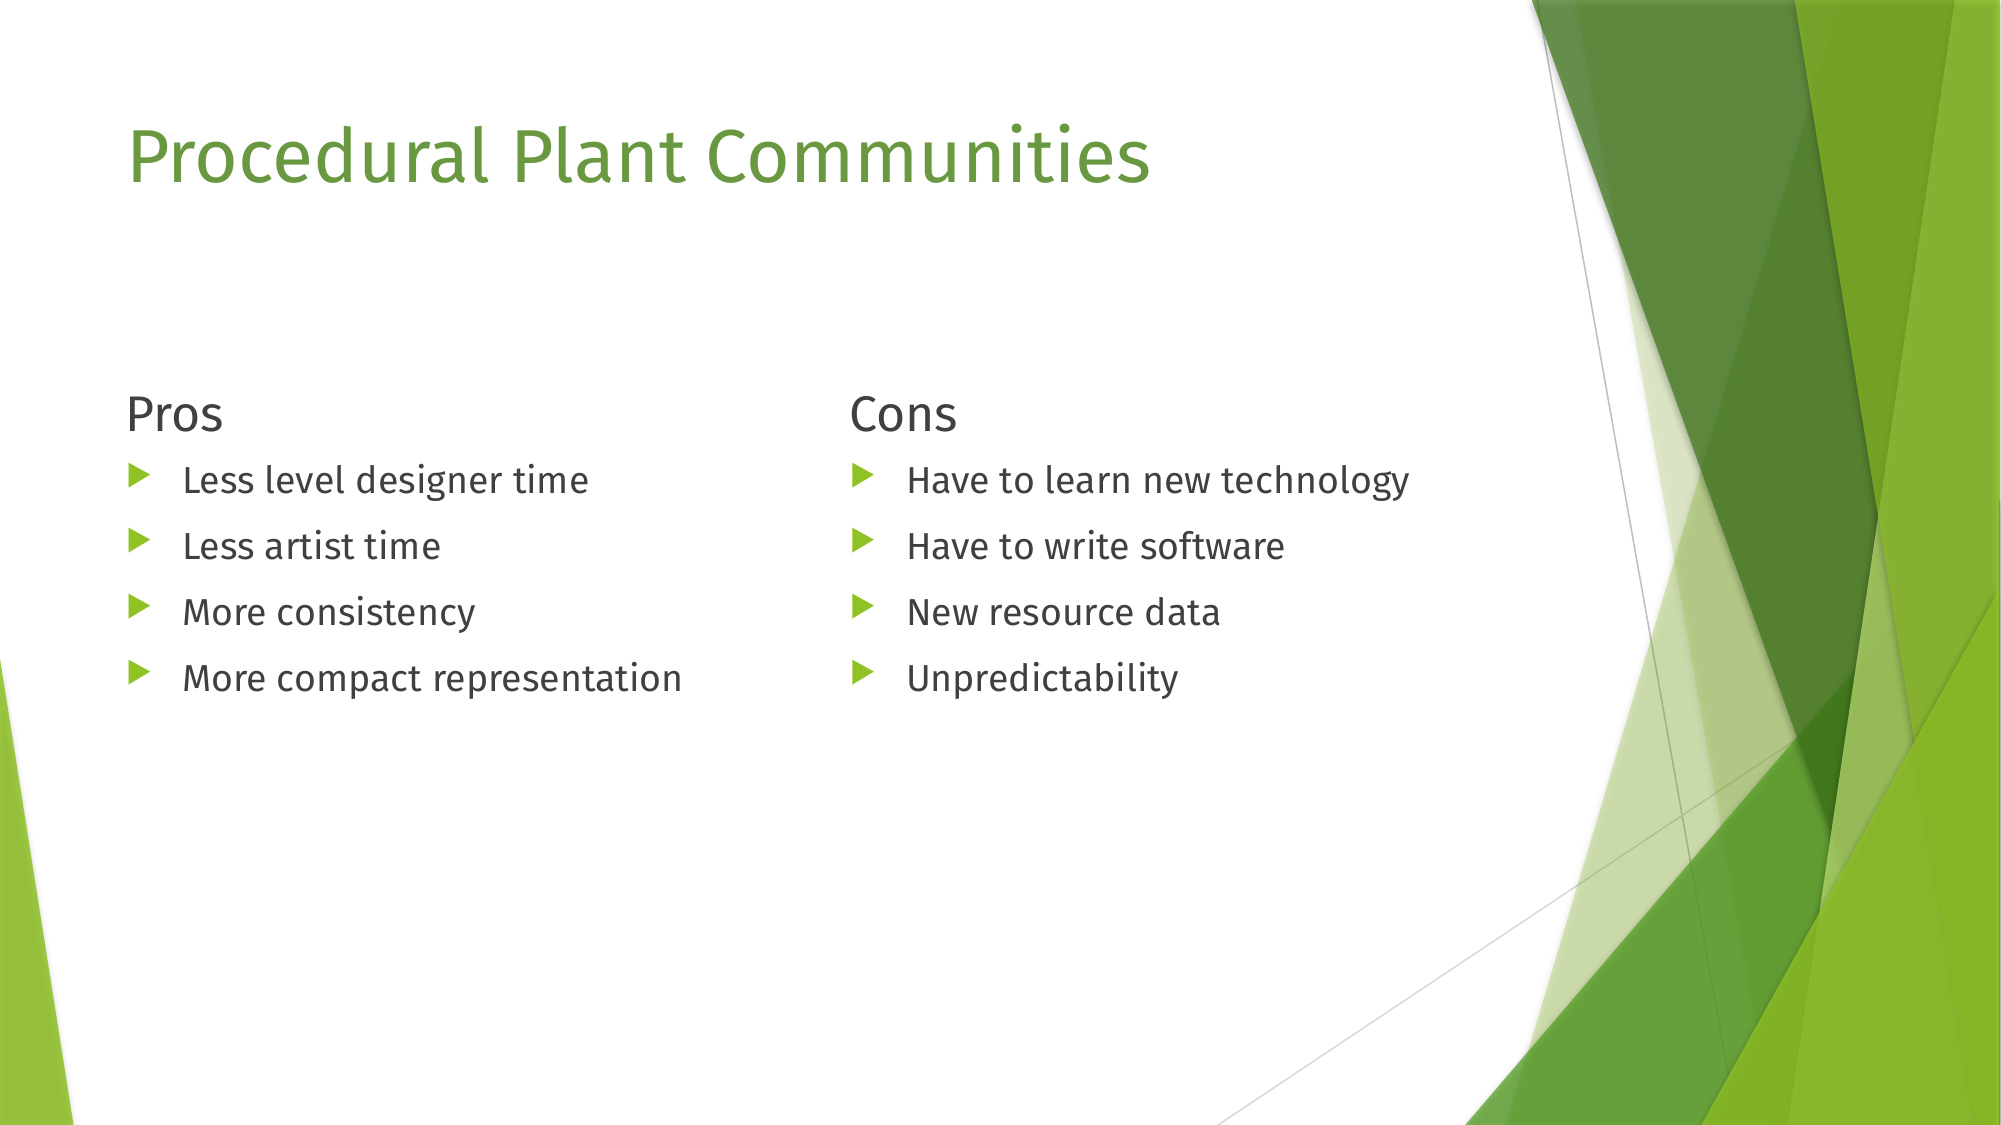

# Procedural Plant Communities
Pros
Cons
Less level designer time
Less artist time
More consistency
More compact representation
Have to learn new technology
Have to write software
New resource data
Unpredictability